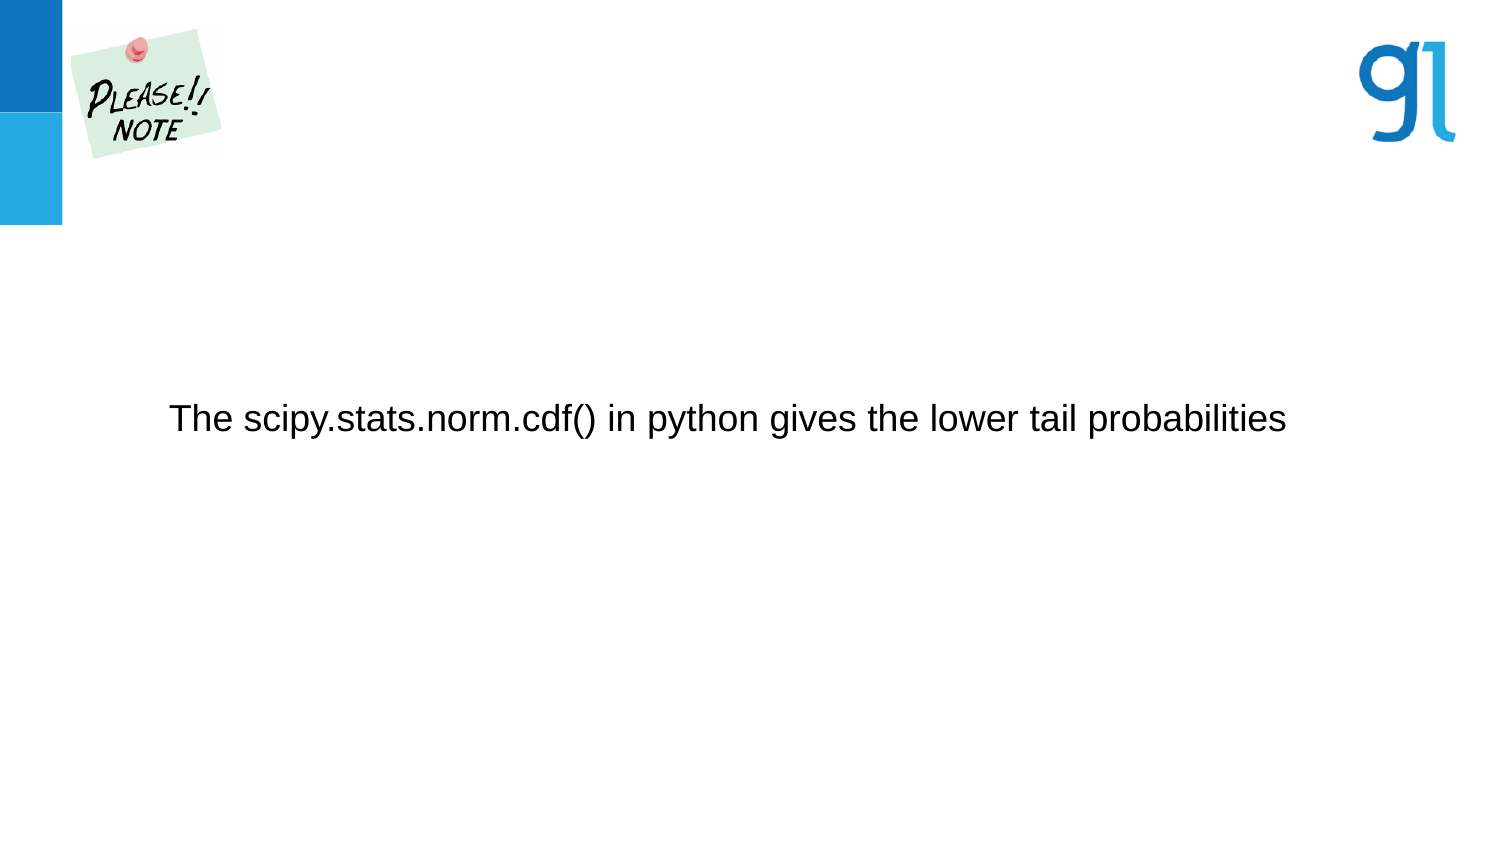

The scipy.stats.norm.cdf() in python gives the lower tail probabilities